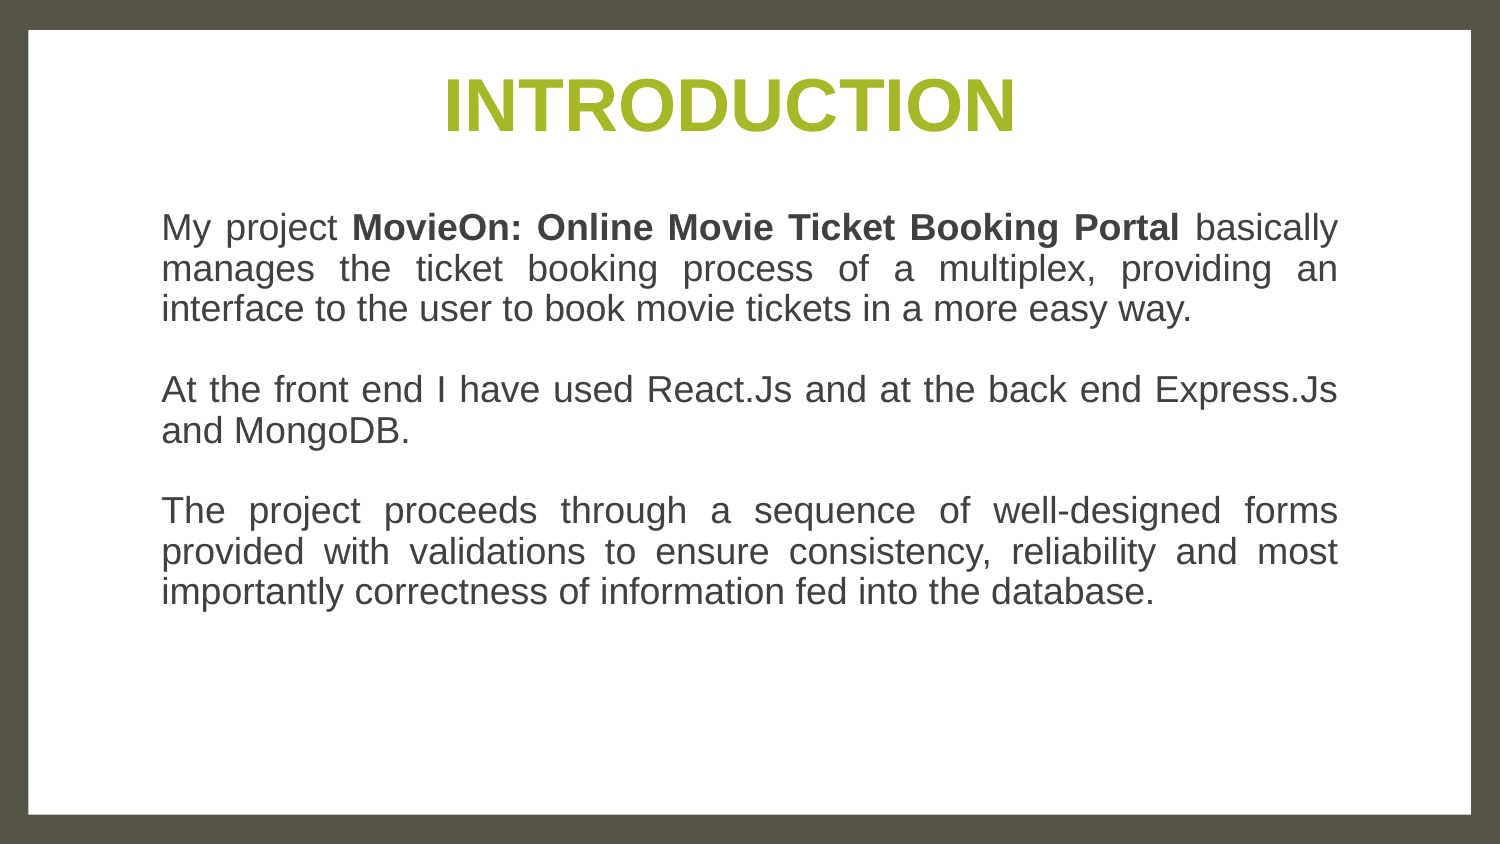

# INTRODUCTION
My project MovieOn: Online Movie Ticket Booking Portal basically manages the ticket booking process of a multiplex, providing an interface to the user to book movie tickets in a more easy way.

At the front end I have used React.Js and at the back end Express.Js and MongoDB.

The project proceeds through a sequence of well-designed forms provided with validations to ensure consistency, reliability and most importantly correctness of information fed into the database.